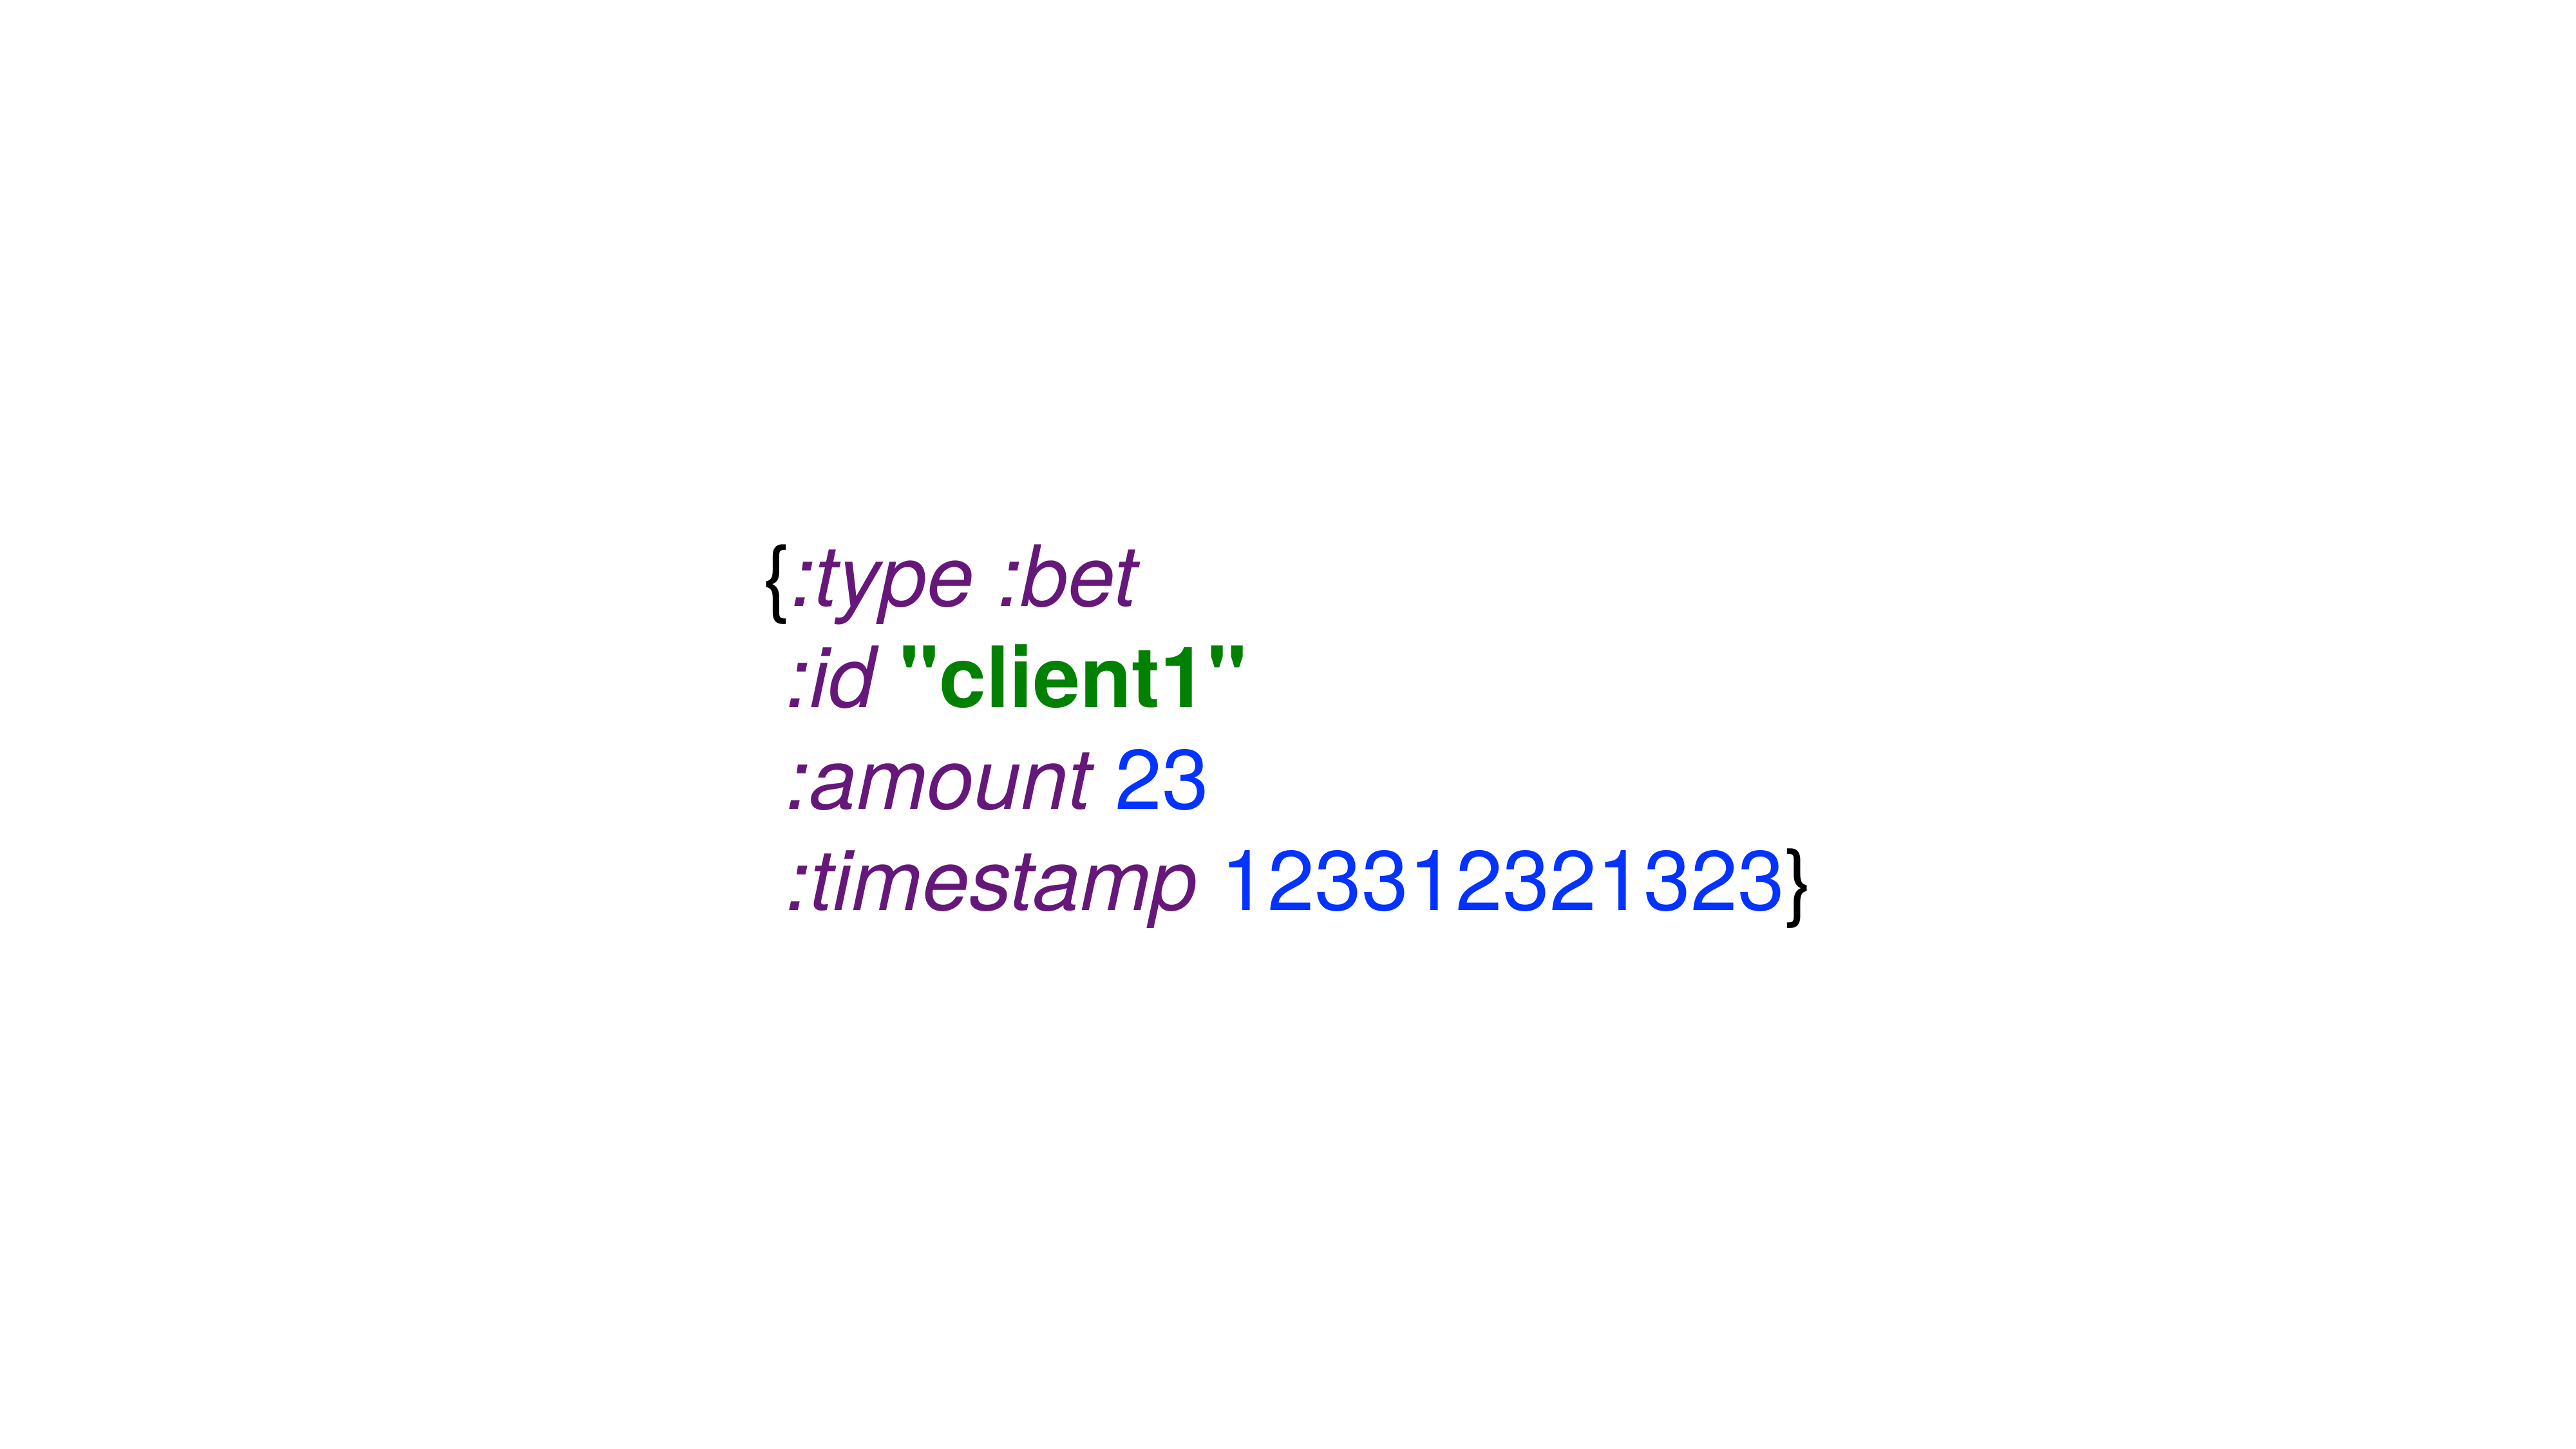

{:type :bet
 :id "client1"
 :amount 23
 :timestamp 123312321323}